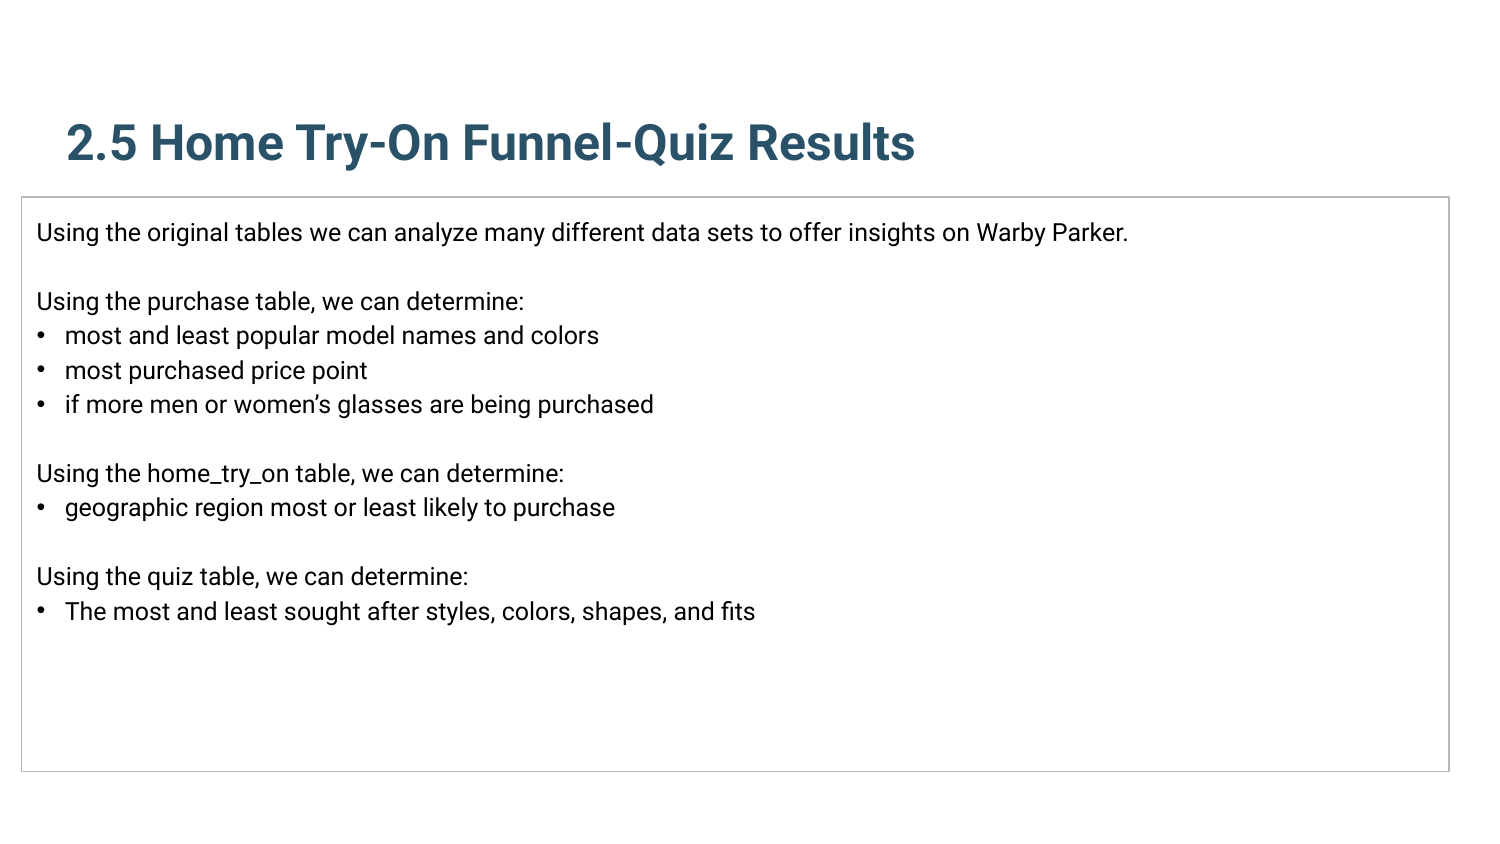

2.5 Home Try-On Funnel-Quiz Results
Using the original tables we can analyze many different data sets to offer insights on Warby Parker.

Using the purchase table, we can determine:
most and least popular model names and colors
most purchased price point
if more men or women’s glasses are being purchased

Using the home_try_on table, we can determine:
geographic region most or least likely to purchase

Using the quiz table, we can determine:
The most and least sought after styles, colors, shapes, and fits